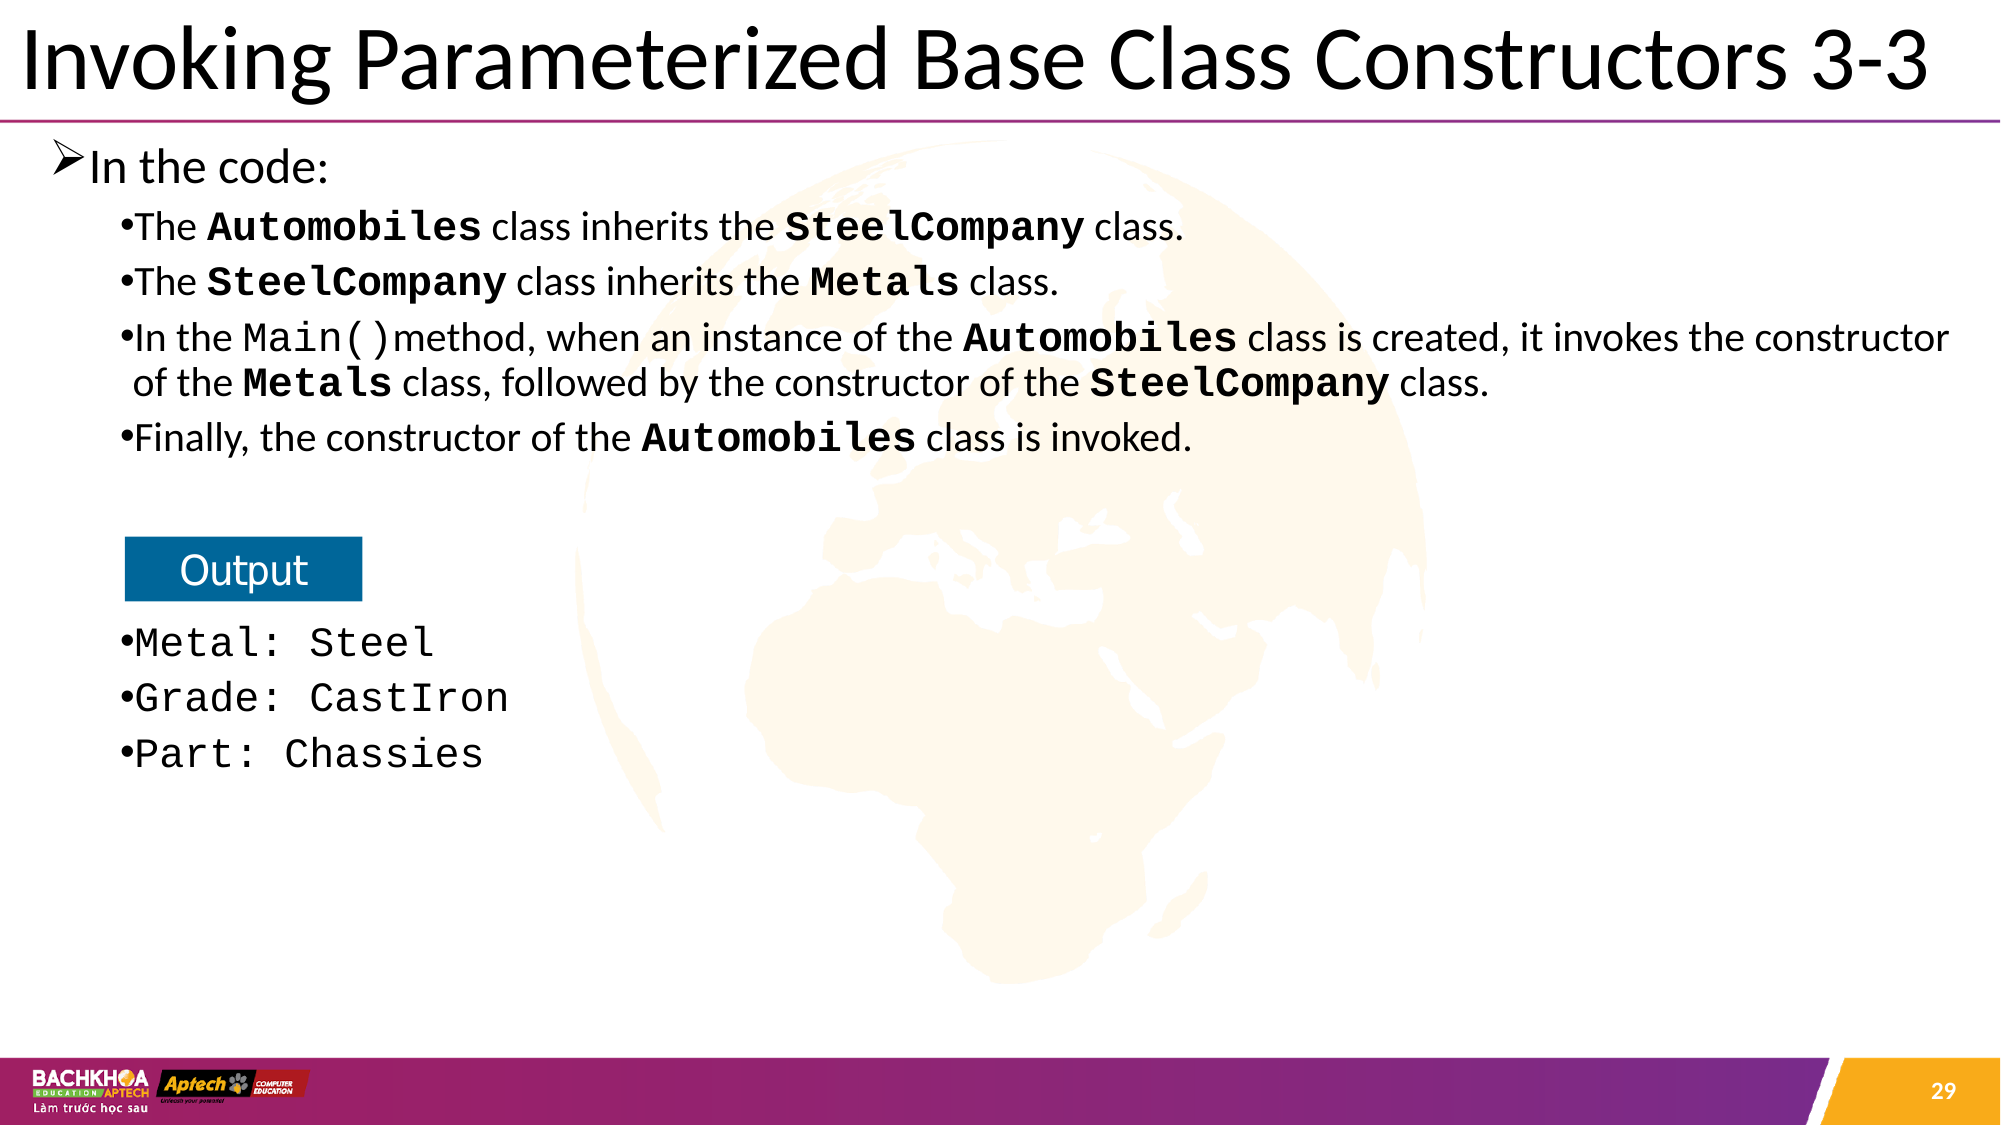

# Invoking Parameterized Base Class Constructors 3-3
In the code:
The Automobiles class inherits the SteelCompany class.
The SteelCompany class inherits the Metals class.
In the Main()method, when an instance of the Automobiles class is created, it invokes the constructor of the Metals class, followed by the constructor of the SteelCompany class.
Finally, the constructor of the Automobiles class is invoked.

Metal: Steel
Grade: CastIron
Part: Chassies

Output
29